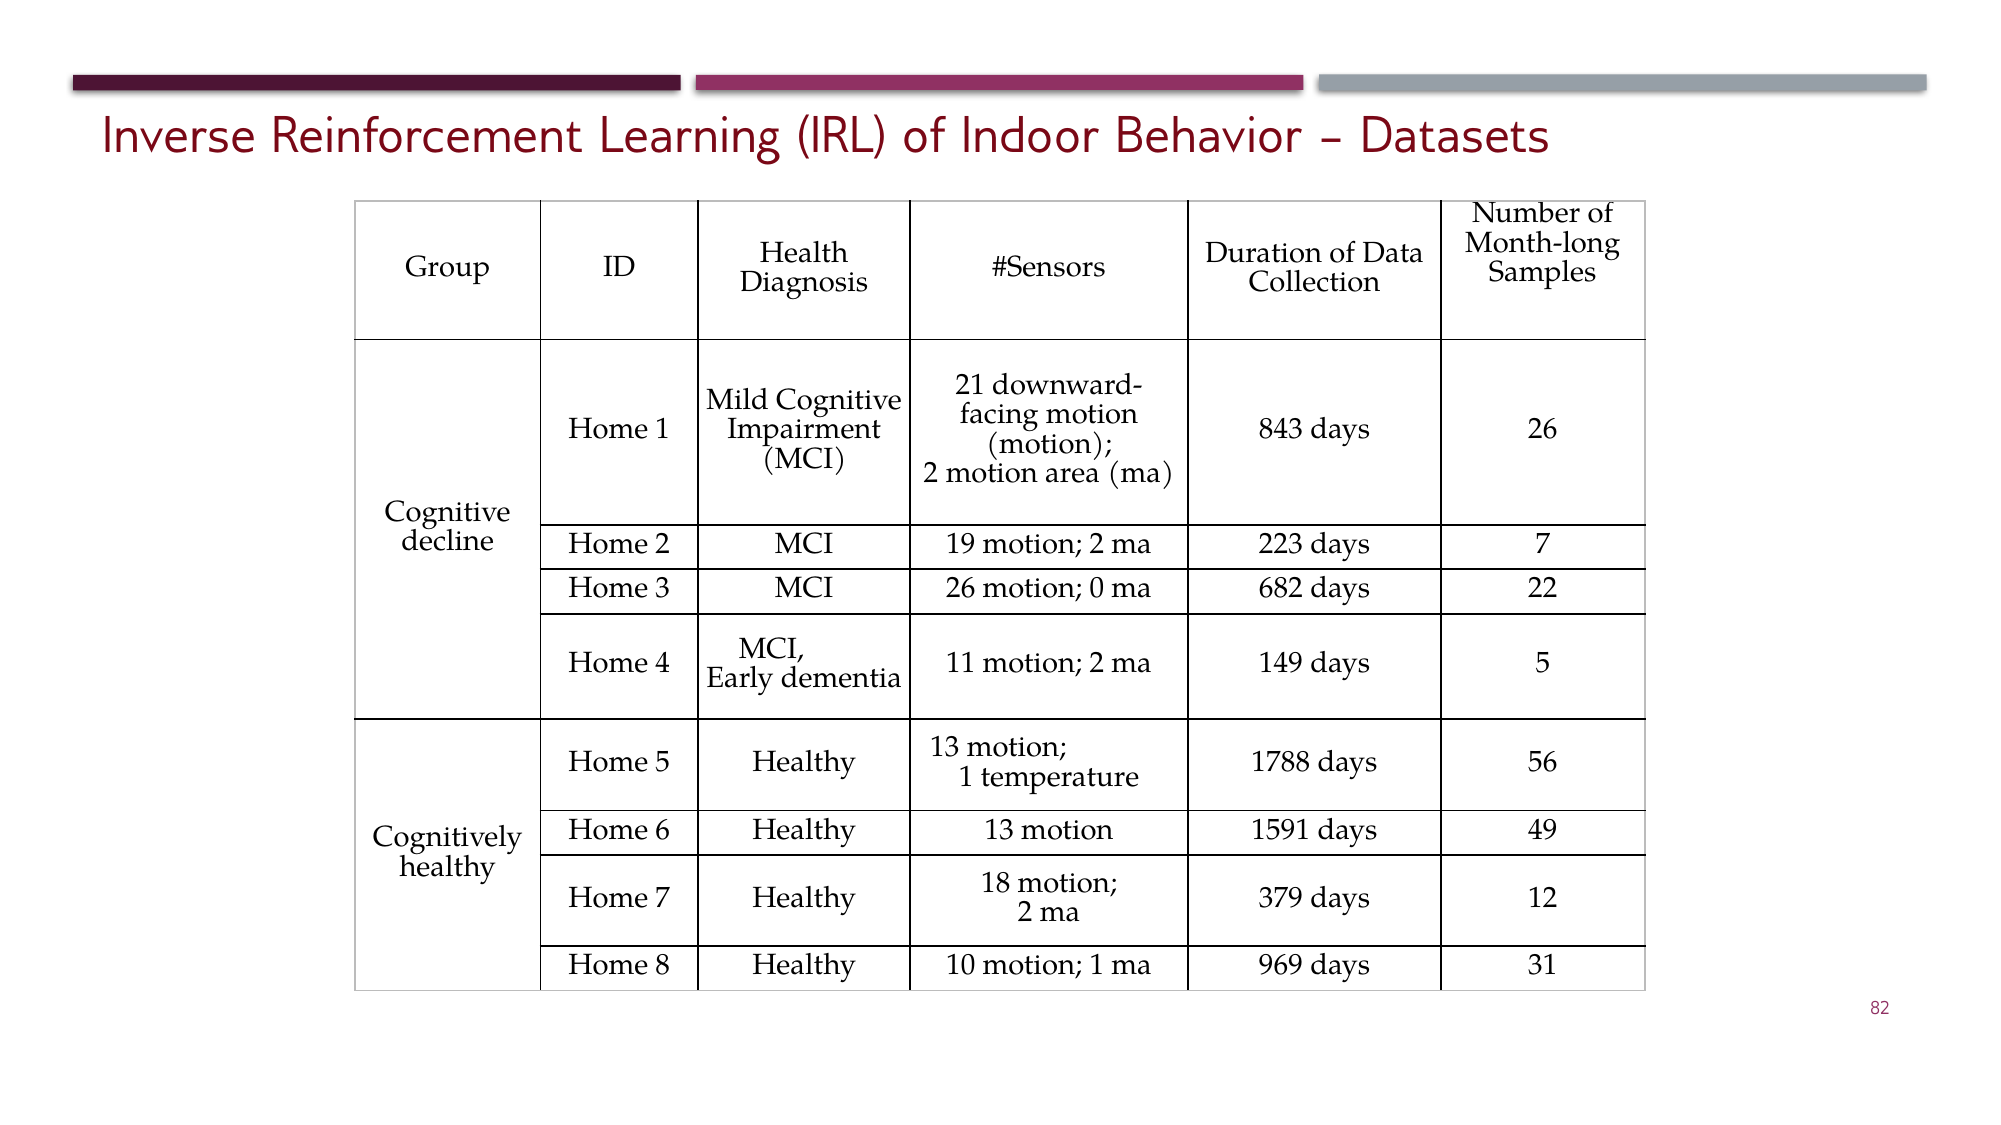

Inverse Reinforcement Learning (IRL) of Indoor Behavior – Datasets
| Group | ID | Health Diagnosis | #Sensors | Duration of Data Collection | Number of Month-long Samples |
| --- | --- | --- | --- | --- | --- |
| Cognitive decline | Home 1 | Mild Cognitive Impairment (MCI) | 21 downward-facing motion (motion); 2 motion area (ma) | 843 days | 26 |
|  | Home 2 | MCI | 19 motion; 2 ma | 223 days | 7 |
|  | Home 3 | MCI | 26 motion; 0 ma | 682 days | 22 |
|  | Home 4 | MCI, Early dementia | 11 motion; 2 ma | 149 days | 5 |
| Cognitively healthy | Home 5 | Healthy | 13 motion; 1 temperature | 1788 days | 56 |
|  | Home 6 | Healthy | 13 motion | 1591 days | 49 |
|  | Home 7 | Healthy | 18 motion; 2 ma | 379 days | 12 |
|  | Home 8 | Healthy | 10 motion; 1 ma | 969 days | 31 |
82